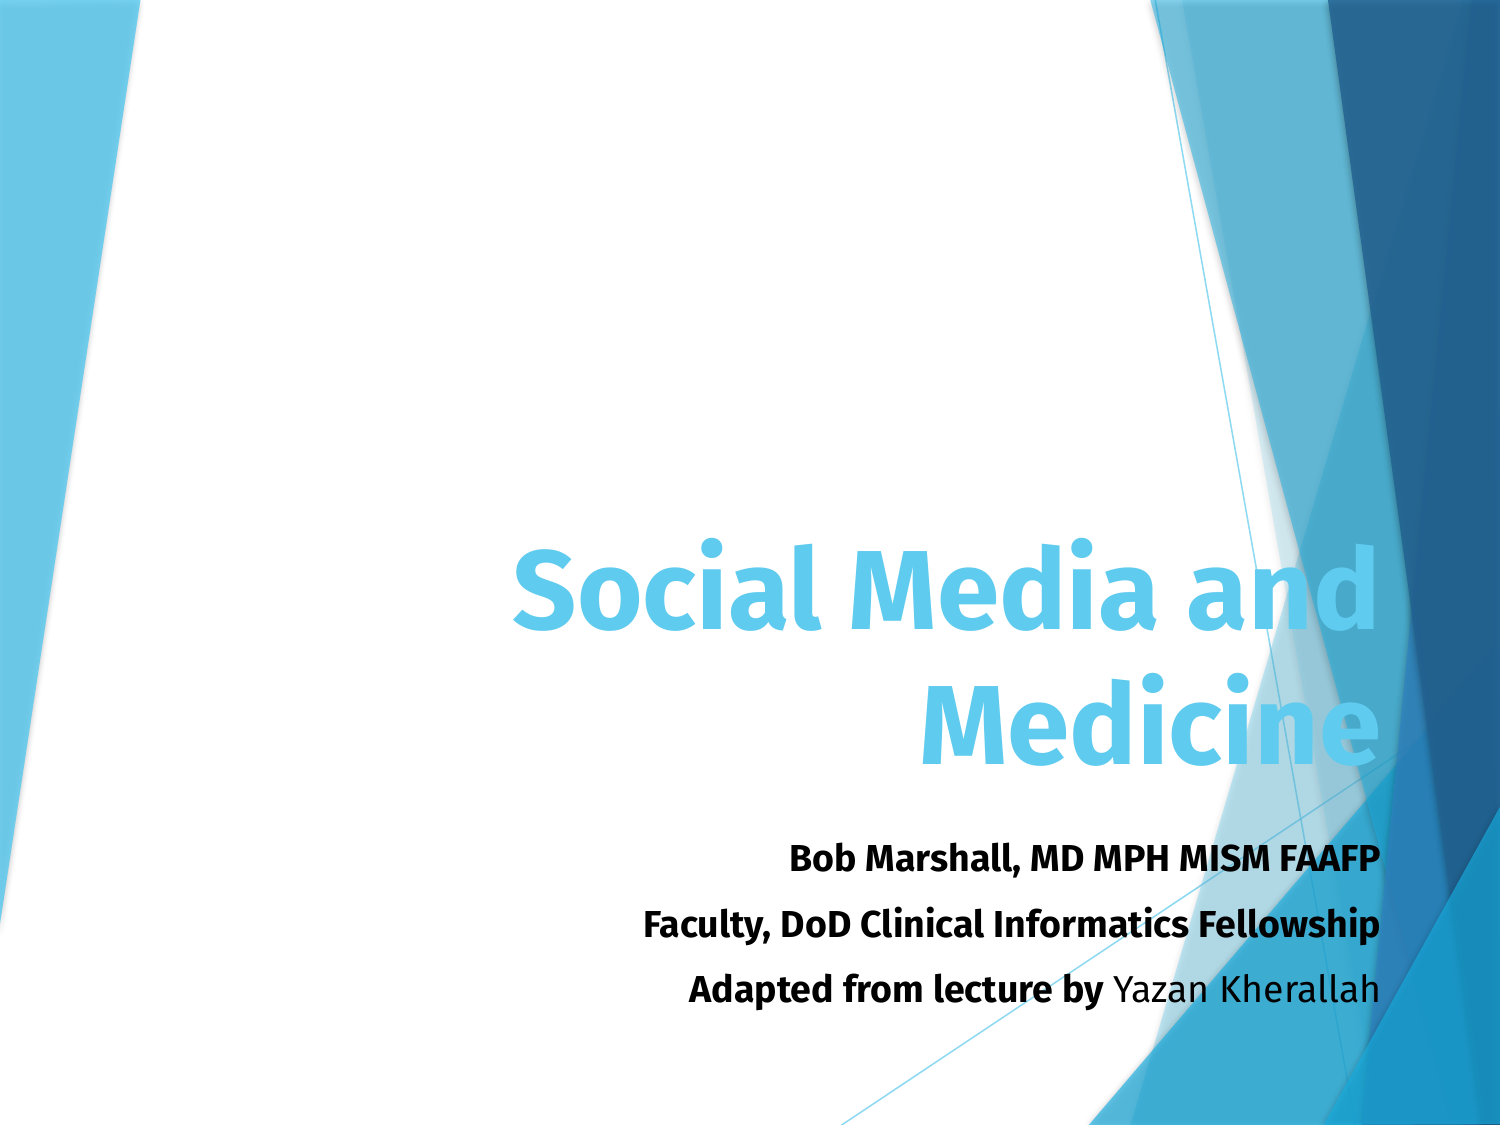

# Social Media and Medicine
Bob Marshall, MD MPH MISM FAAFP
Faculty, DoD Clinical Informatics Fellowship
Adapted from lecture by Yazan Kherallah